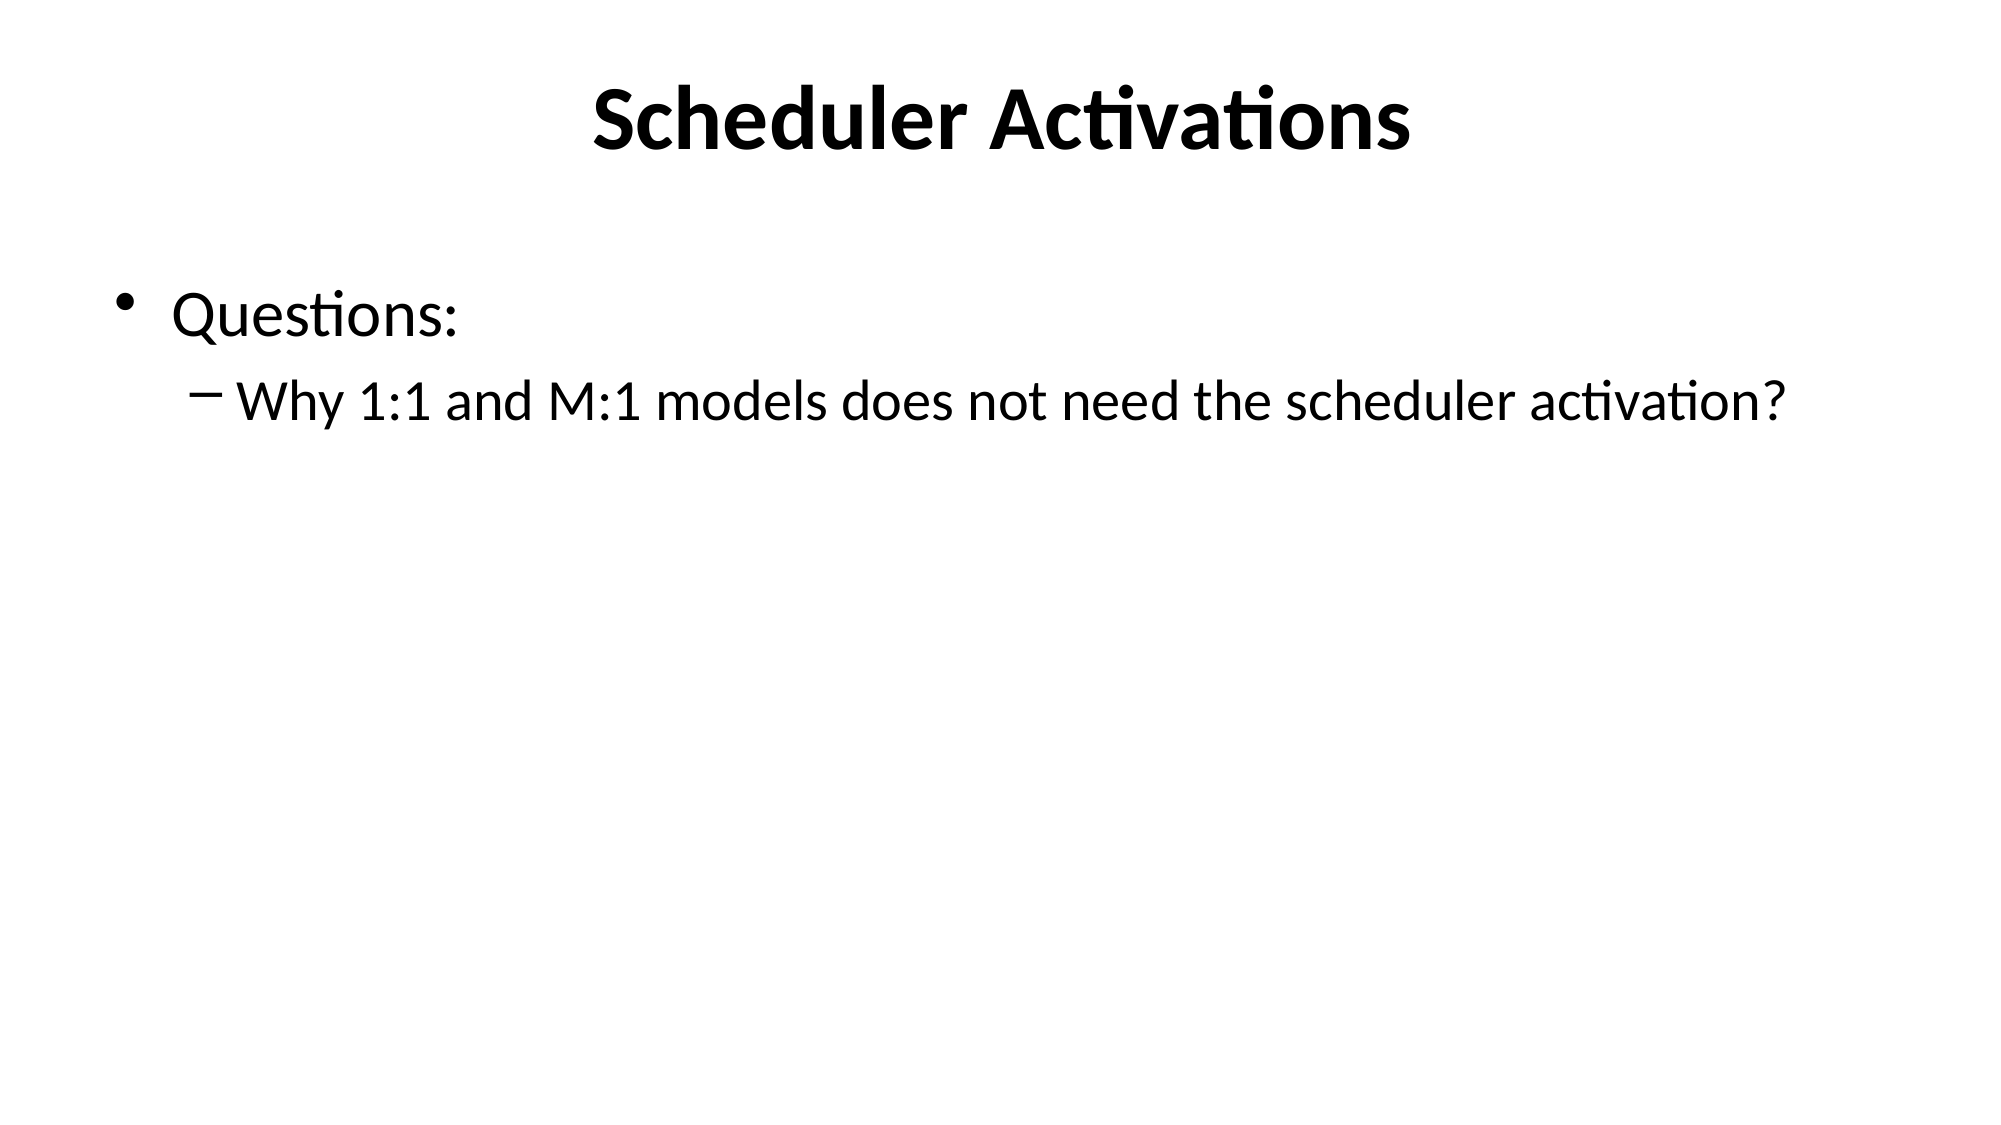

# Scheduler Activations
Questions:
Why 1:1 and M:1 models does not need the scheduler activation?